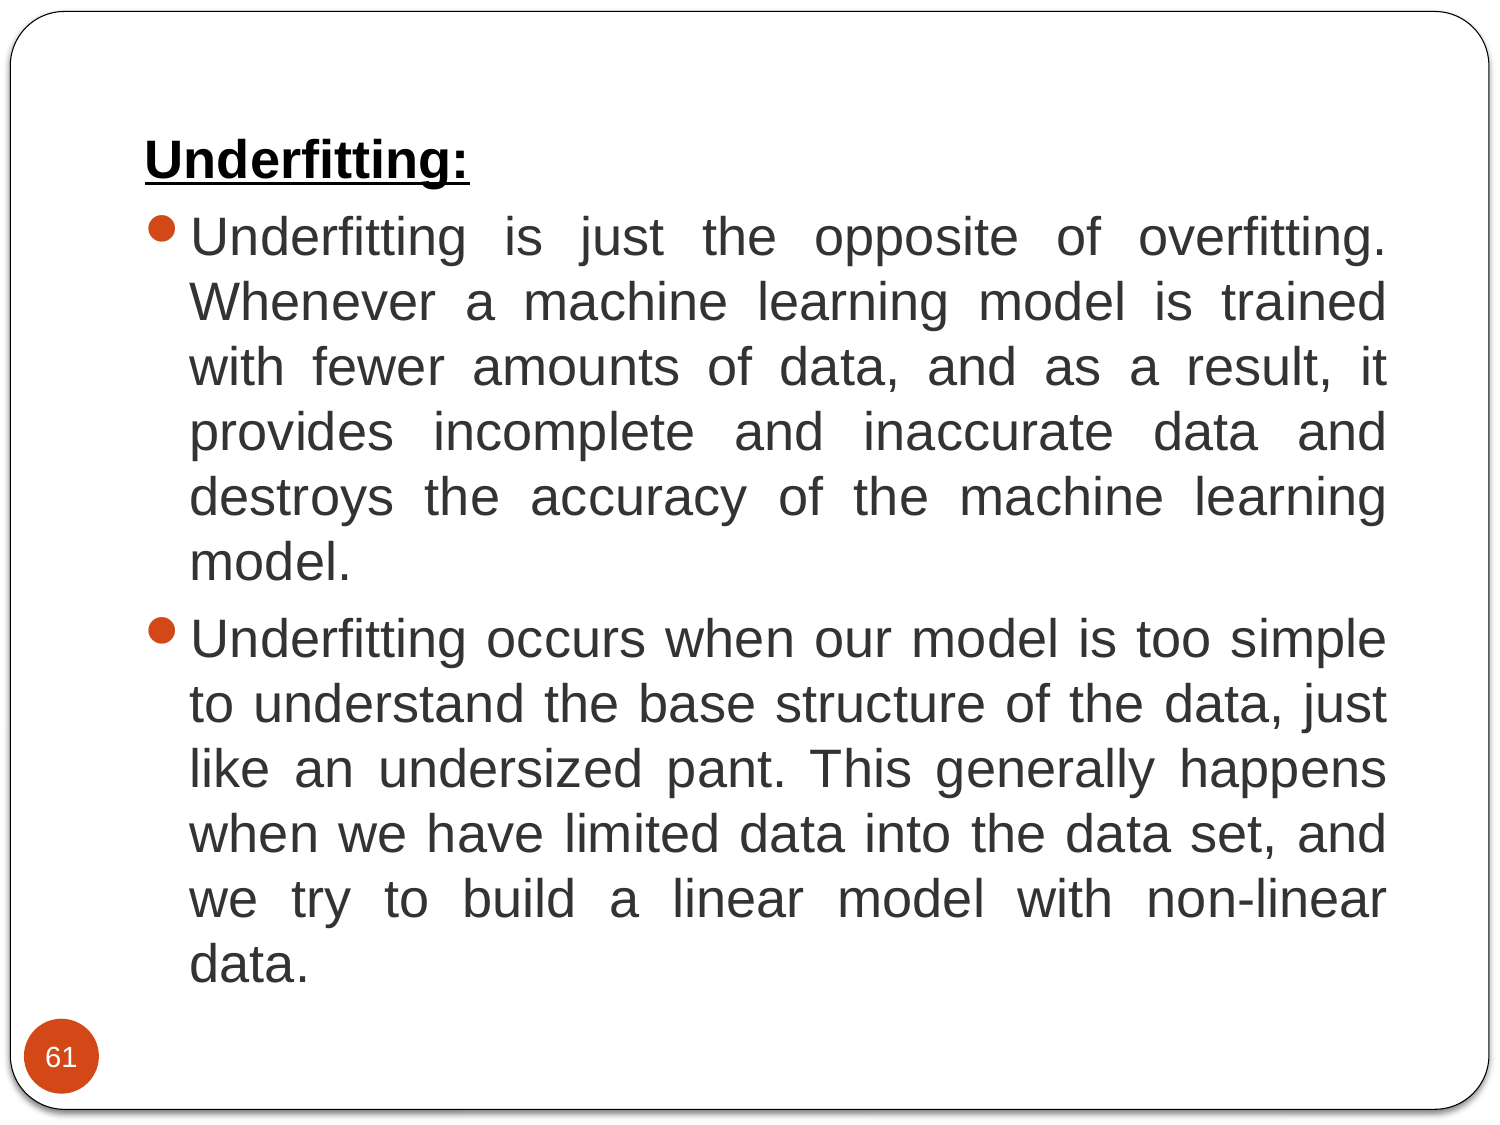

Underfitting:
Underfitting is just the opposite of overfitting. Whenever a machine learning model is trained with fewer amounts of data, and as a result, it provides incomplete and inaccurate data and destroys the accuracy of the machine learning model.
Underfitting occurs when our model is too simple to understand the base structure of the data, just like an undersized pant. This generally happens when we have limited data into the data set, and we try to build a linear model with non-linear data.

61